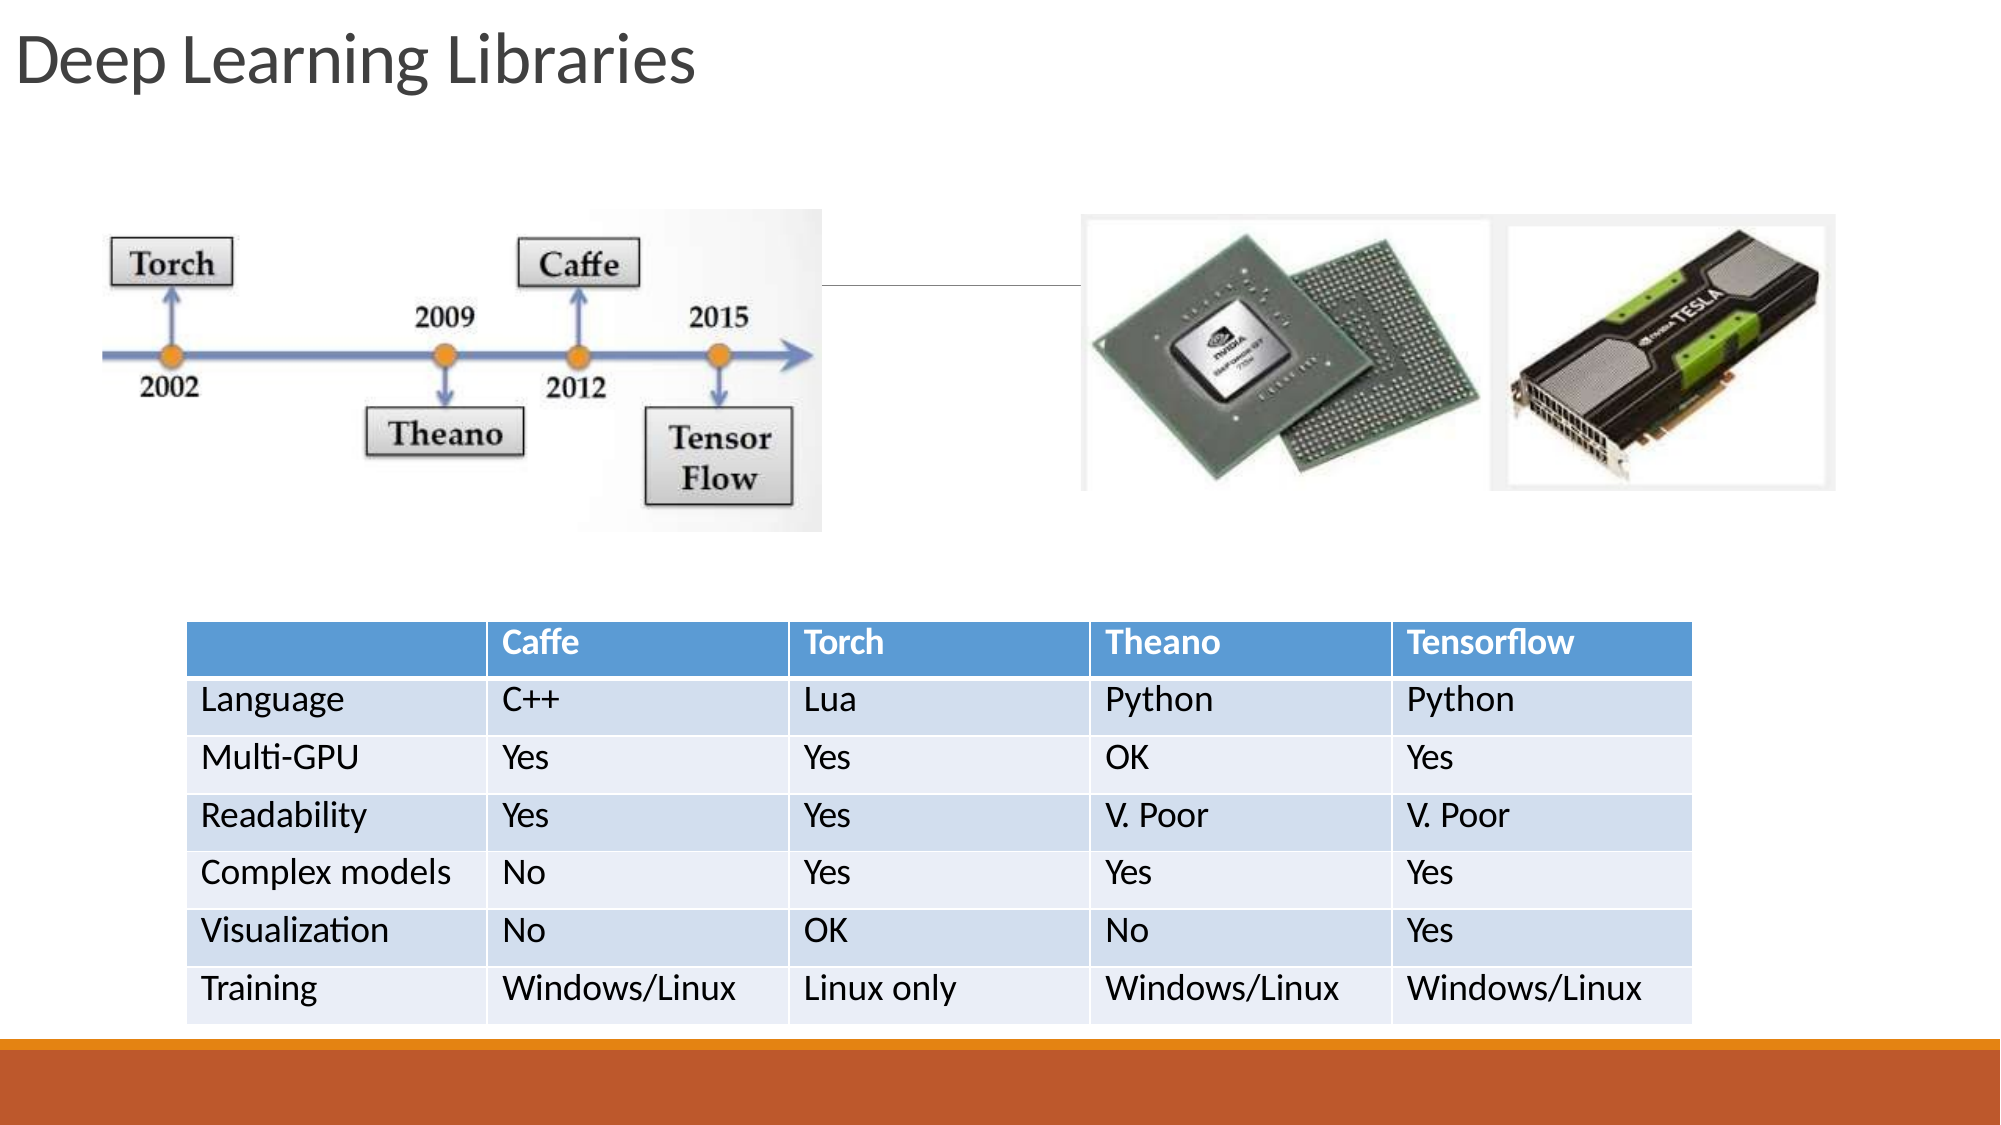

# Deep Learning Libraries

|  | Caffe | Torch | Theano | Tensorflow |
| --- | --- | --- | --- | --- |
| Language | C++ | Lua | Python | Python |
| Multi-GPU | Yes | Yes | OK | Yes |
| Readability | Yes | Yes | V. Poor | V. Poor |
| Complex models | No | Yes | Yes | Yes |
| Visualization | No | OK | No | Yes |
| Training | Windows/Linux | Linux only | Windows/Linux | Windows/Linux |